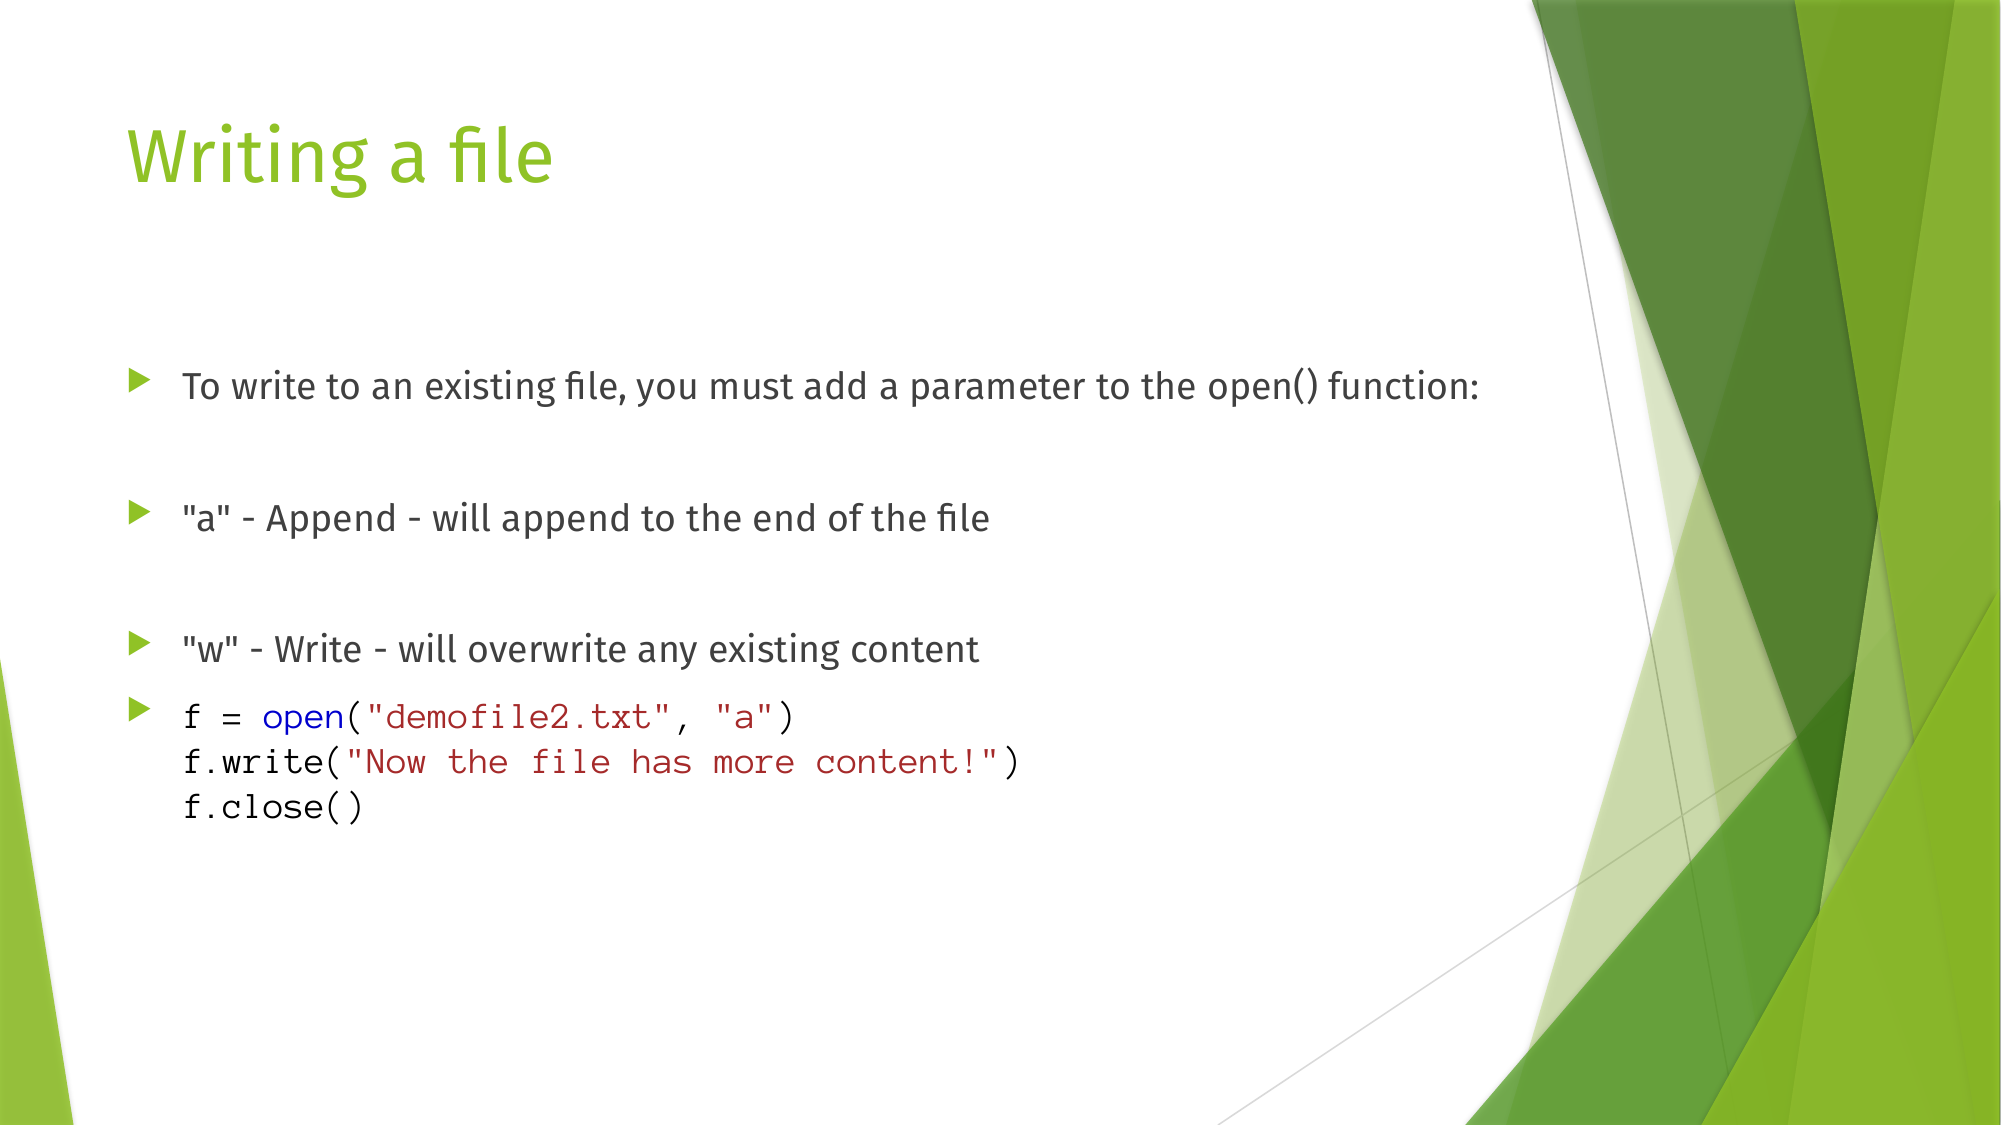

# Writing a file
To write to an existing file, you must add a parameter to the open() function:

"a" - Append - will append to the end of the file

"w" - Write - will overwrite any existing content
f = open("demofile2.txt", "a")
f.write("Now the file has more content!")
f.close()